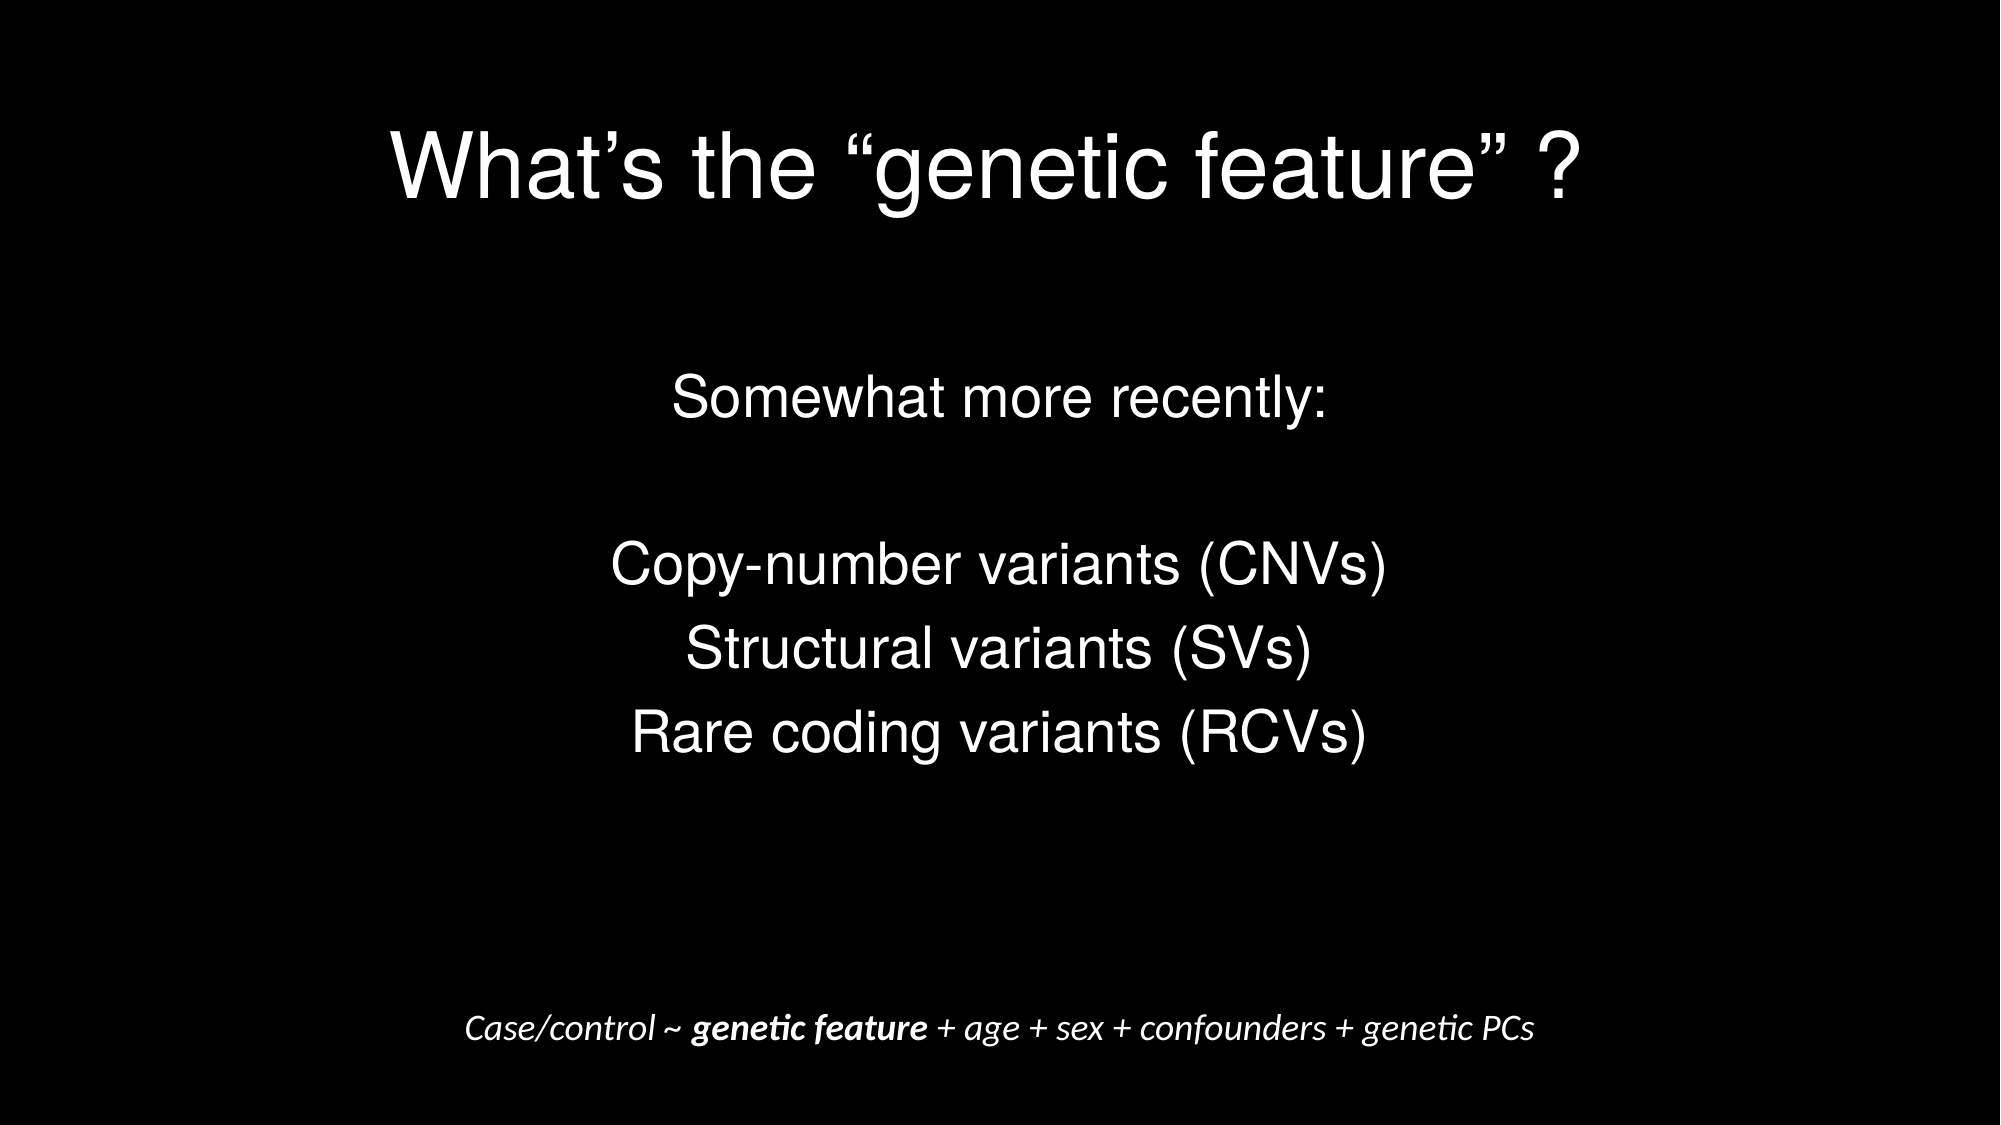

# What’s the “genetic feature” ?
Somewhat more recently:

Copy-number variants (CNVs)
Structural variants (SVs)
Rare coding variants (RCVs)
Case/control ~ genetic feature + age + sex + confounders + genetic PCs